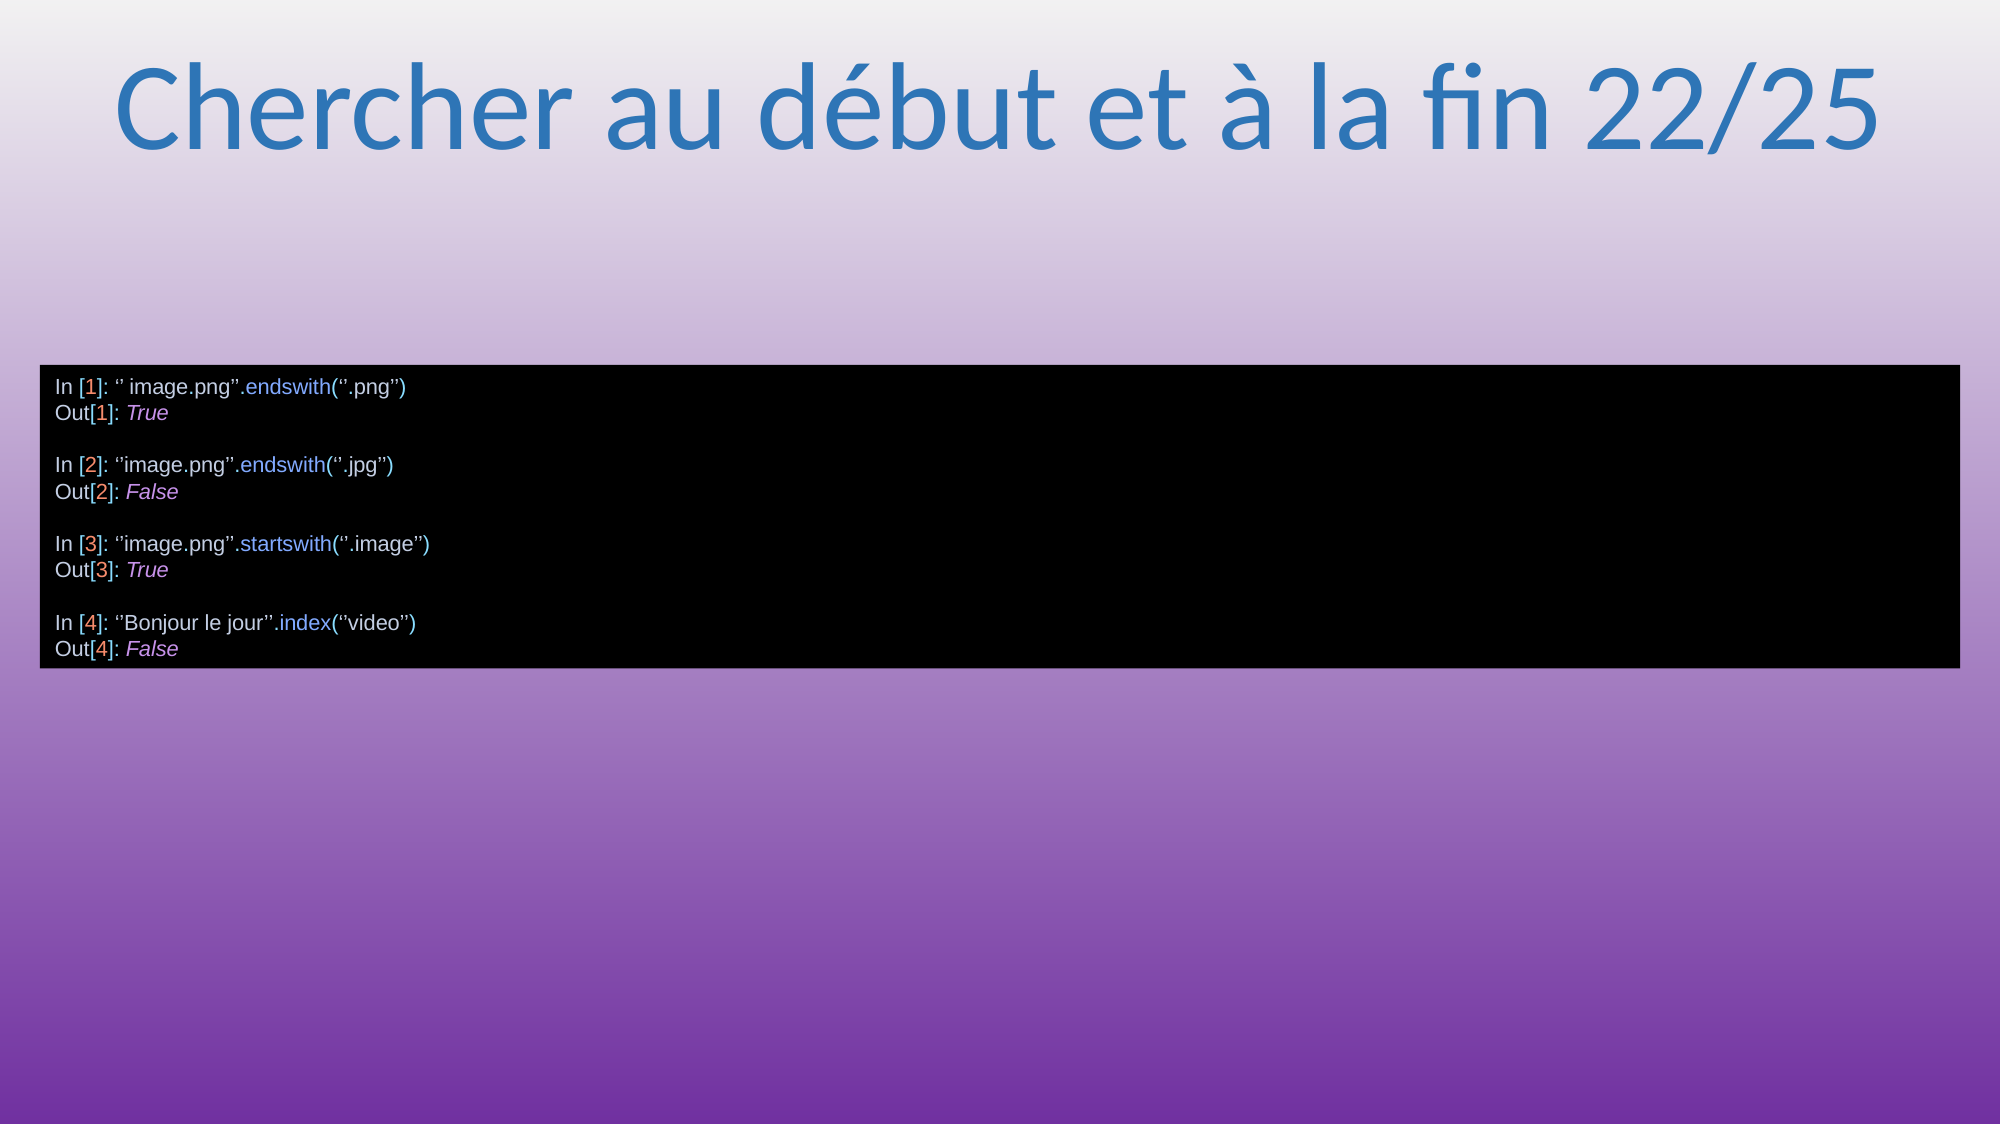

# Chercher au début et à la fin 22/25

In [1]: ‘’ image.png’’.endswith(‘’.png’’)
Out[1]: True
In [2]: ‘’image.png’’.endswith(‘’.jpg’’)
Out[2]: False
In [3]: ‘’image.png’’.startswith(‘’.image’’)
Out[3]: True
In [4]: ‘’Bonjour le jour’’.index(‘’video’’)
Out[4]: False

77